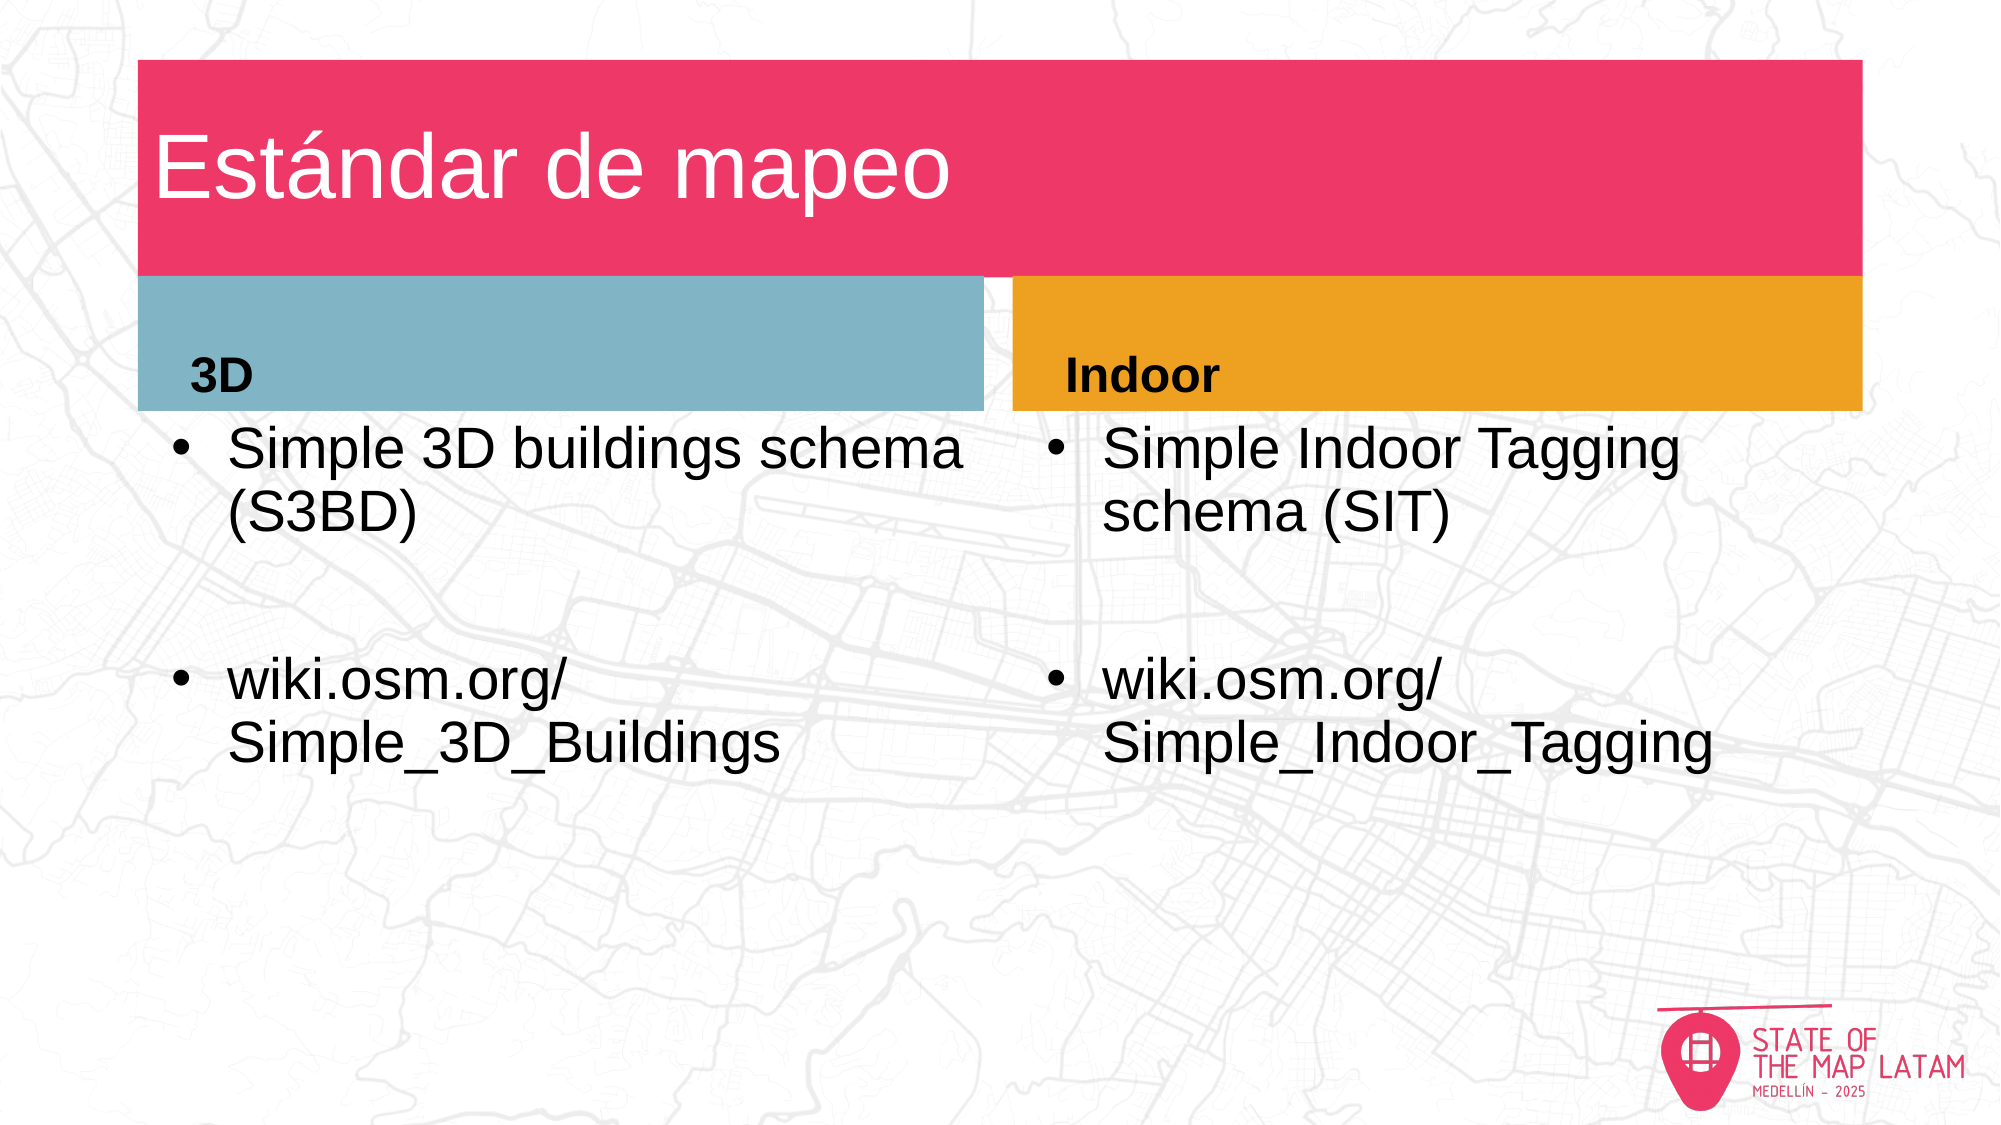

# Estándar de mapeo
3D
Indoor
Simple 3D buildings schema (S3BD)

wiki.osm.org/
Simple_3D_Buildings
Simple Indoor Tagging schema (SIT)

wiki.osm.org/
Simple_Indoor_Tagging